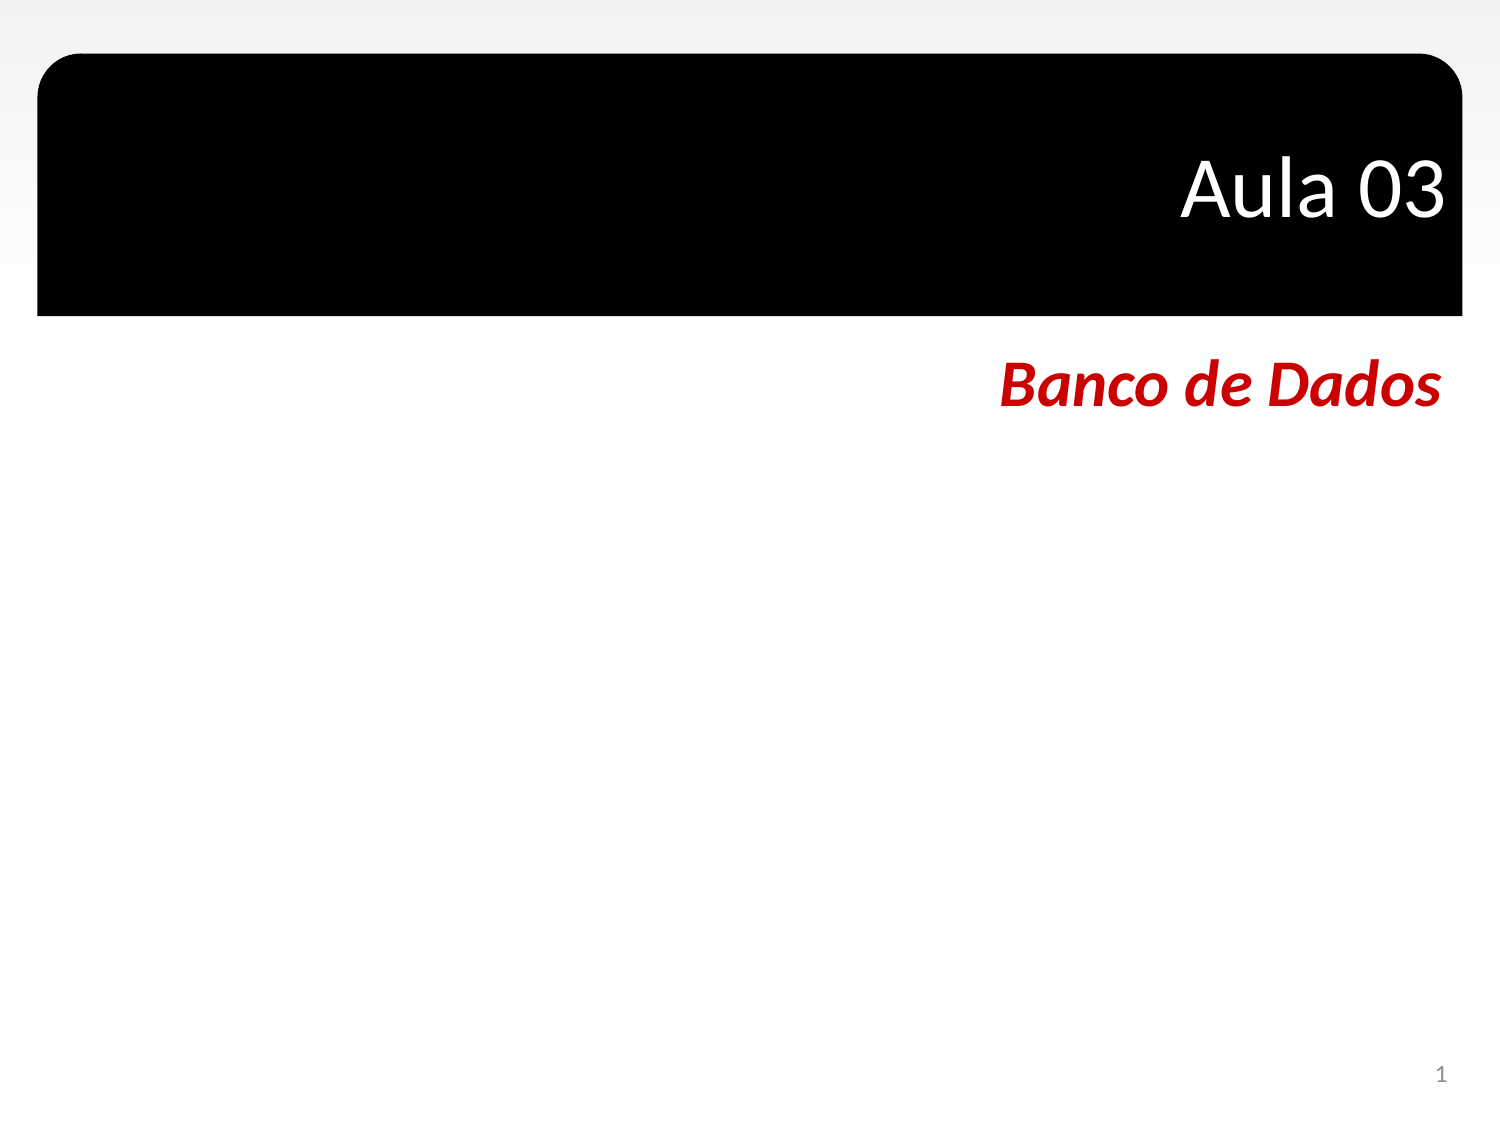

# Aula 03
Banco de Dados
1